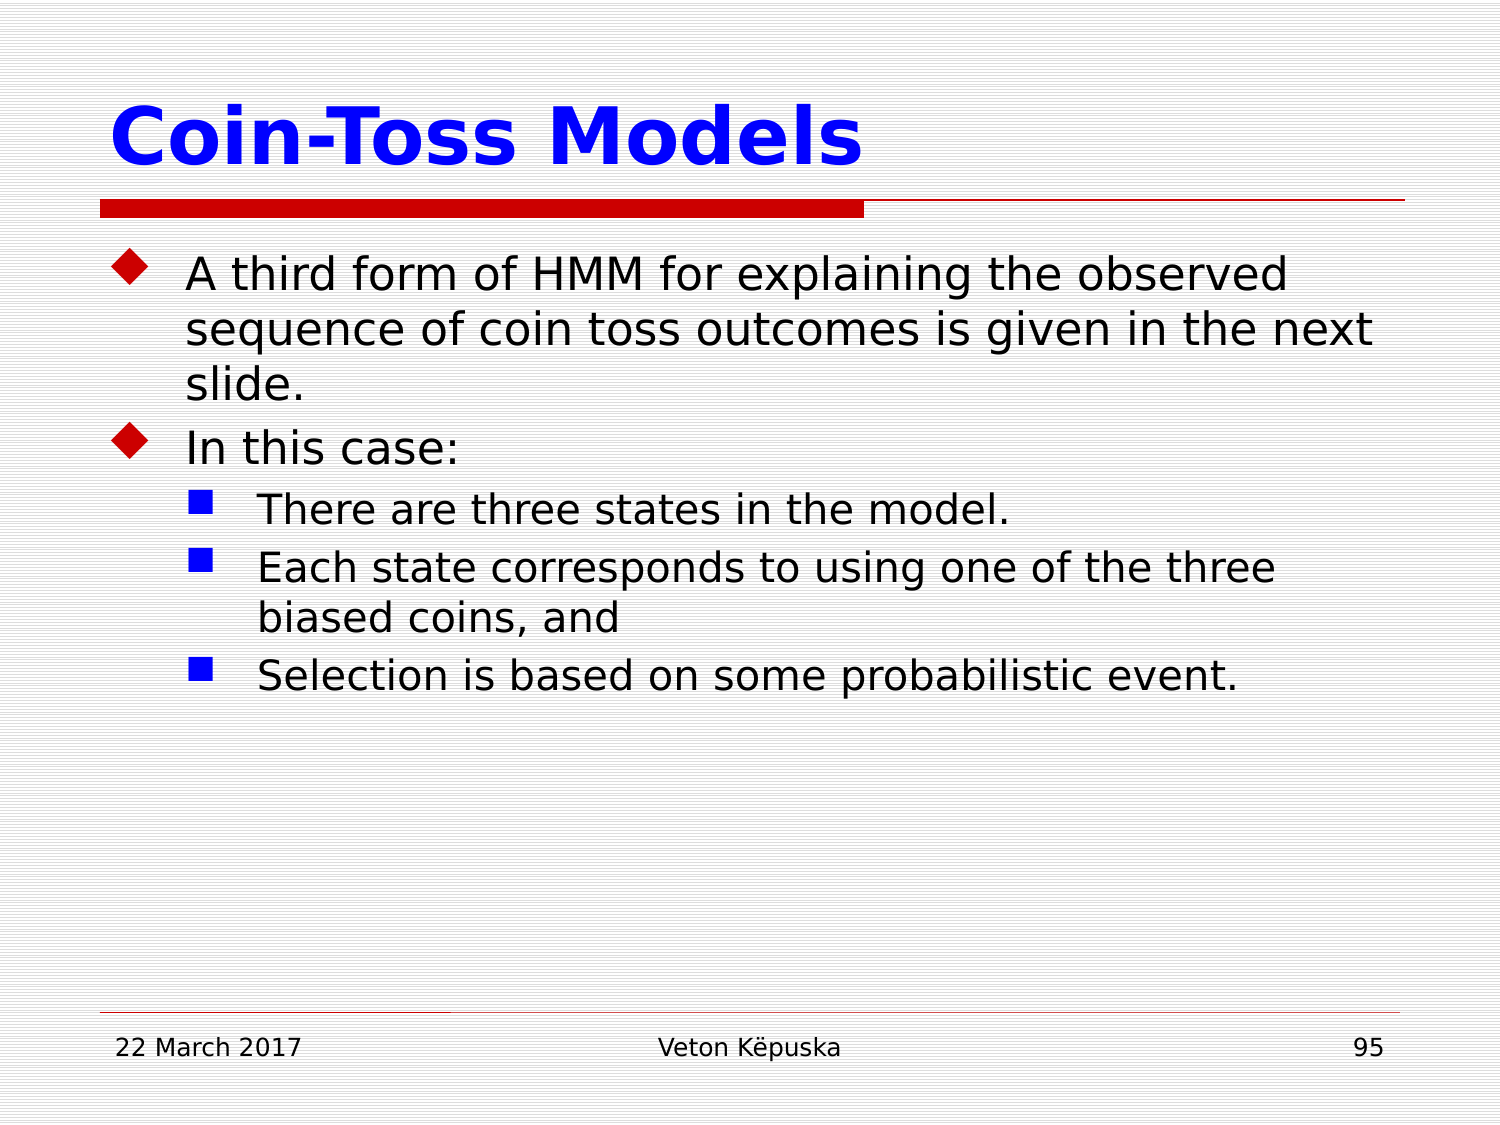

# Coin-Toss Models
A third form of HMM for explaining the observed sequence of coin toss outcomes is given in the next slide.
In this case:
There are three states in the model.
Each state corresponds to using one of the three biased coins, and
Selection is based on some probabilistic event.
22 March 2017
Veton Këpuska
95